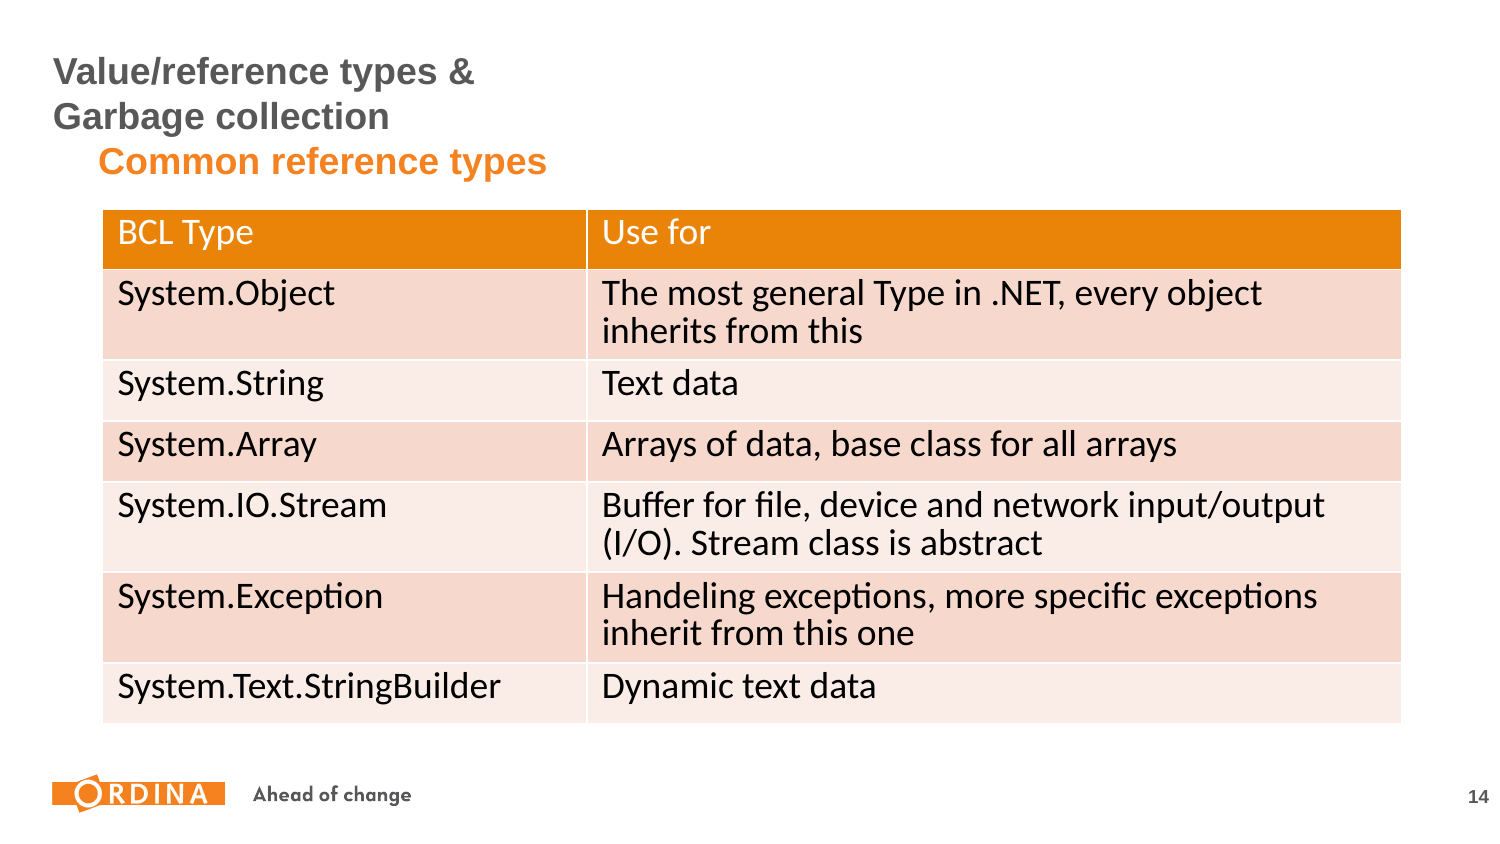

# Value/reference types & Garbage collection
Common reference types
| BCL Type | Use for |
| --- | --- |
| System.Object | The most general Type in .NET, every object inherits from this |
| System.String | Text data |
| System.Array | Arrays of data, base class for all arrays |
| System.IO.Stream | Buffer for file, device and network input/output (I/O). Stream class is abstract |
| System.Exception | Handeling exceptions, more specific exceptions inherit from this one |
| System.Text.StringBuilder | Dynamic text data |